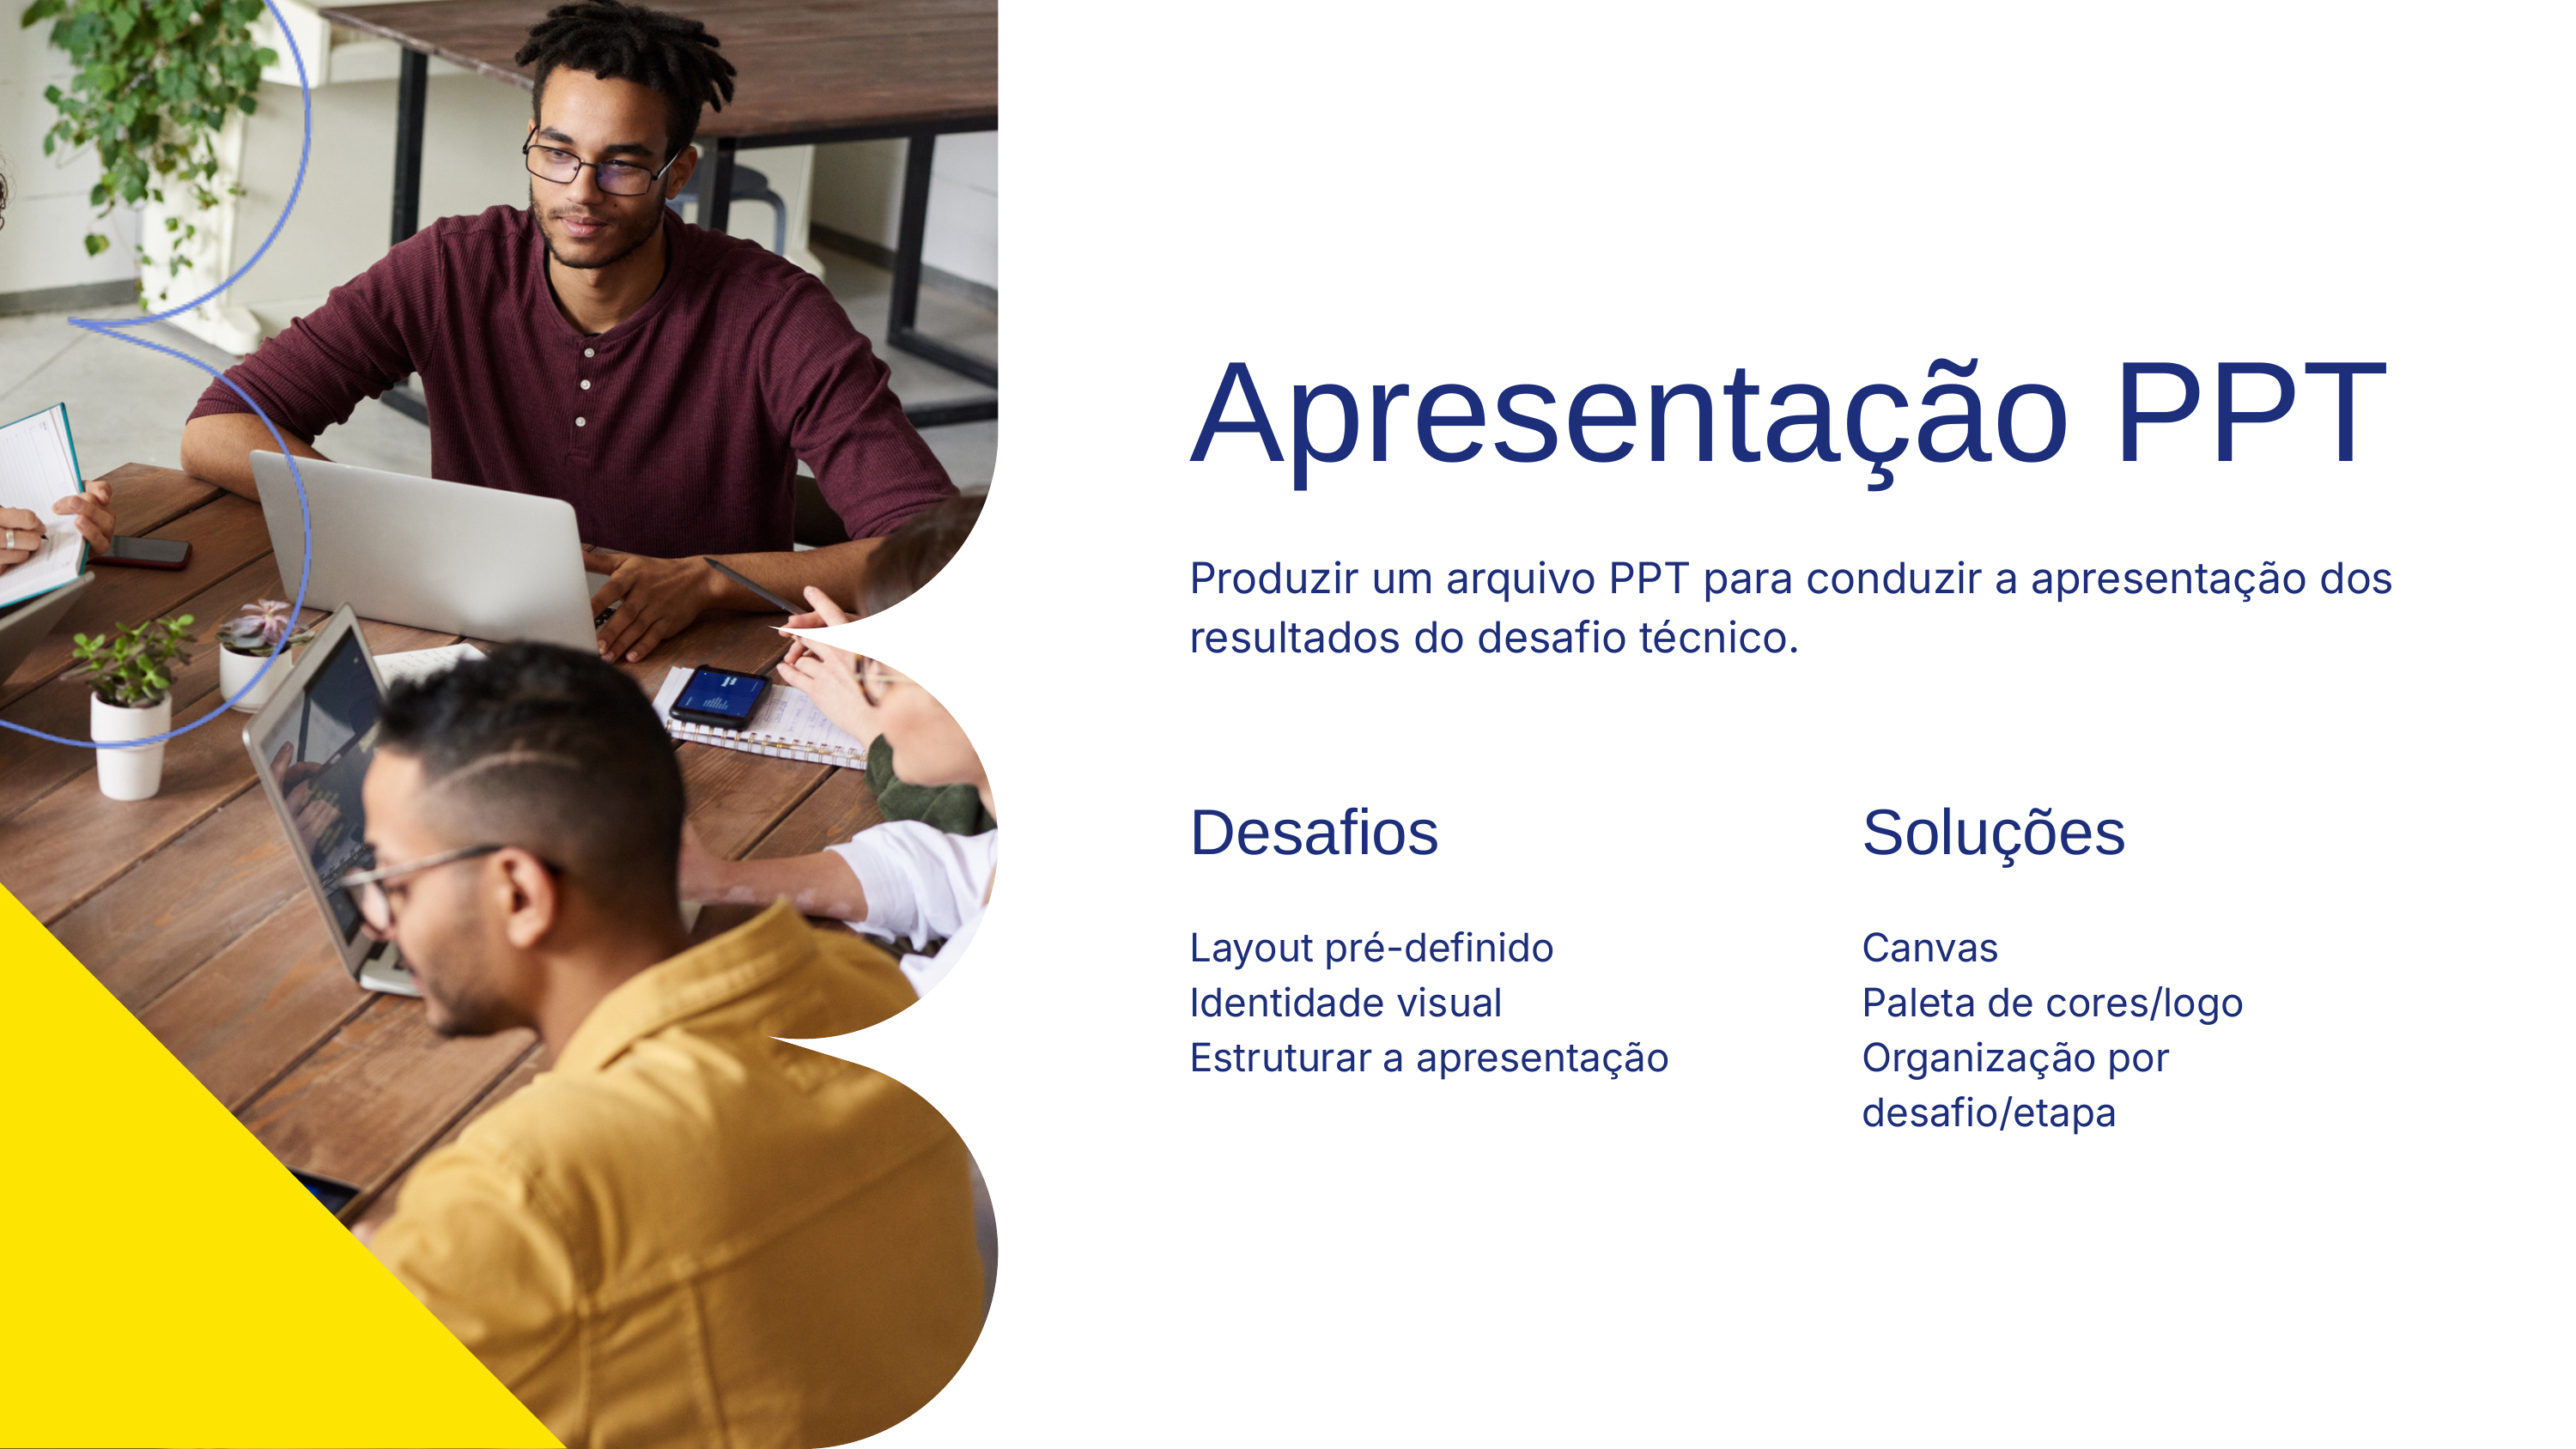

Apresentação PPT
Produzir um arquivo PPT para conduzir a apresentação dos resultados do desafio técnico.
Desafios
Soluções
Layout pré-definido
Identidade visual
Estruturar a apresentação
Canvas
Paleta de cores/logo
Organização por desafio/etapa